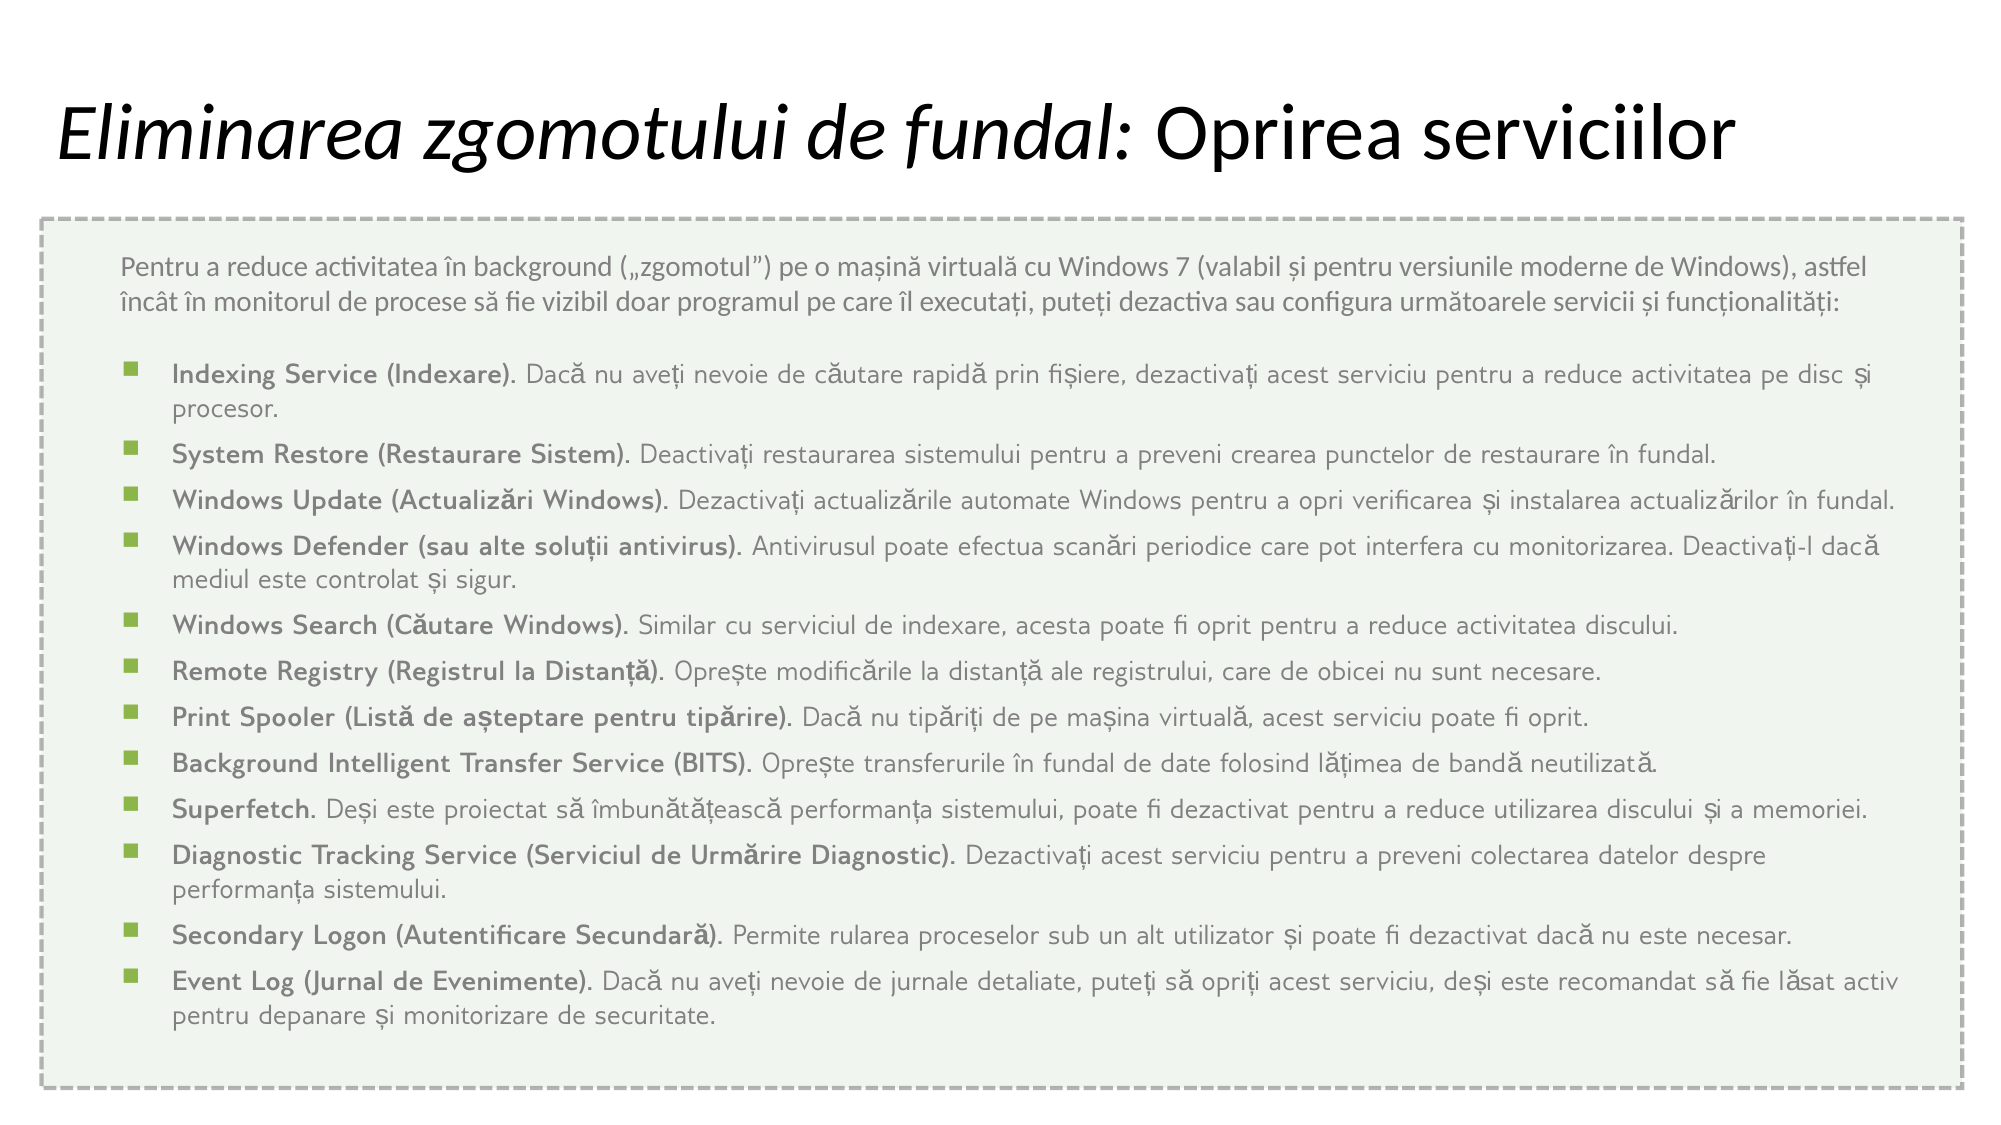

# Eliminarea zgomotului de fundal: Oprirea serviciilor

Pentru a reduce activitatea în background („zgomotul”) pe o mașină virtuală cu Windows 7 (valabil și pentru versiunile moderne de Windows), astfel încât în monitorul de procese să fie vizibil doar programul pe care îl executați, puteți dezactiva sau configura următoarele servicii și funcționalități:

Indexing Service (Indexare). Dacă nu aveți nevoie de căutare rapidă prin fișiere, dezactivați acest serviciu pentru a reduce activitatea pe disc și procesor.
System Restore (Restaurare Sistem). Deactivați restaurarea sistemului pentru a preveni crearea punctelor de restaurare în fundal.
Windows Update (Actualizări Windows). Dezactivați actualizările automate Windows pentru a opri verificarea și instalarea actualizărilor în fundal.
Windows Defender (sau alte soluții antivirus). Antivirusul poate efectua scanări periodice care pot interfera cu monitorizarea. Deactivați-l dacă mediul este controlat și sigur.
Windows Search (Căutare Windows). Similar cu serviciul de indexare, acesta poate fi oprit pentru a reduce activitatea discului.
Remote Registry (Registrul la Distanță). Oprește modificările la distanță ale registrului, care de obicei nu sunt necesare.
Print Spooler (Listă de așteptare pentru tipărire). Dacă nu tipăriți de pe mașina virtuală, acest serviciu poate fi oprit.
Background Intelligent Transfer Service (BITS). Oprește transferurile în fundal de date folosind lățimea de bandă neutilizată.
Superfetch. Deși este proiectat să îmbunătățească performanța sistemului, poate fi dezactivat pentru a reduce utilizarea discului și a memoriei.
Diagnostic Tracking Service (Serviciul de Urmărire Diagnostic). Dezactivați acest serviciu pentru a preveni colectarea datelor despre performanța sistemului.
Secondary Logon (Autentificare Secundară). Permite rularea proceselor sub un alt utilizator și poate fi dezactivat dacă nu este necesar.
Event Log (Jurnal de Evenimente). Dacă nu aveți nevoie de jurnale detaliate, puteți să opriți acest serviciu, deși este recomandat să fie lăsat activ pentru depanare și monitorizare de securitate.